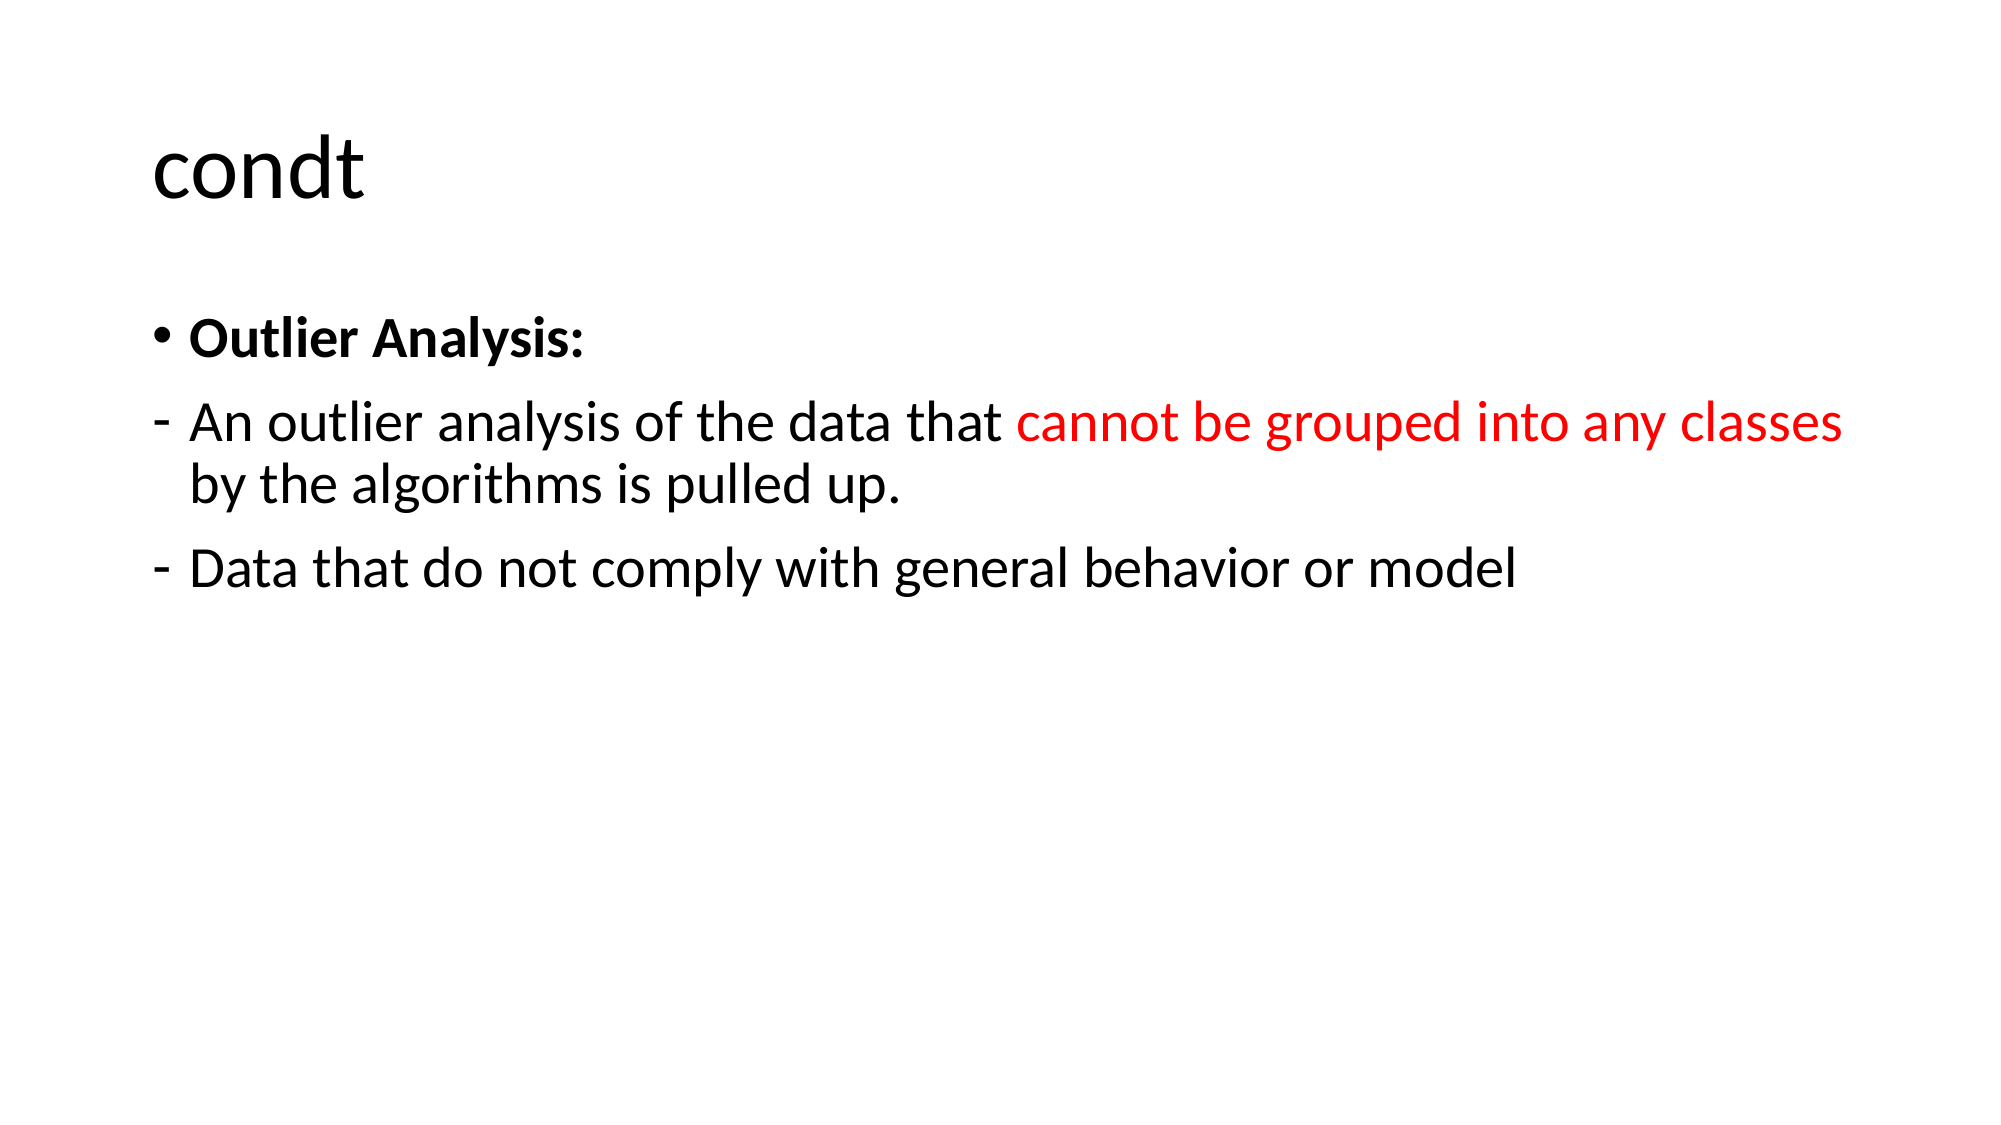

# condt
Outlier Analysis:
An outlier analysis of the data that cannot be grouped into any classes by the algorithms is pulled up.
Data that do not comply with general behavior or model